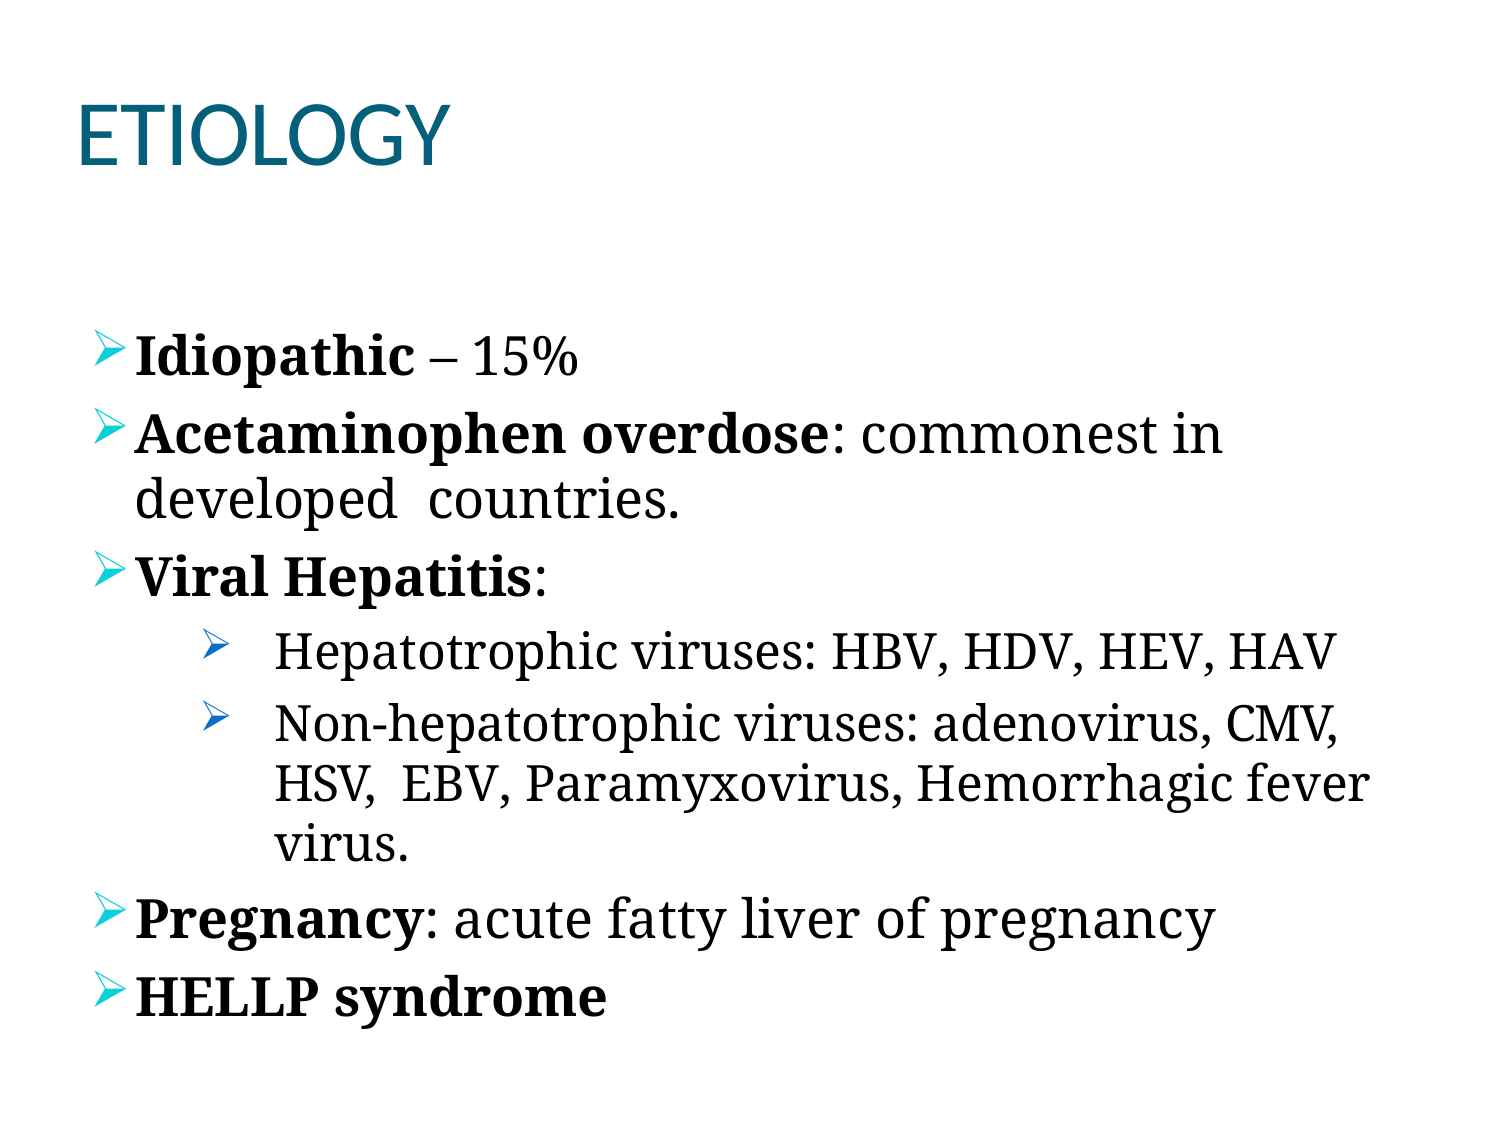

# ETIOLOGY
Idiopathic – 15%
Acetaminophen overdose: commonest in developed  countries.
Viral Hepatitis:
Hepatotrophic viruses: HBV, HDV, HEV, HAV
Non-hepatotrophic viruses: adenovirus, CMV, HSV,  EBV, Paramyxovirus, Hemorrhagic fever virus.
Pregnancy: acute fatty liver of pregnancy
HELLP syndrome